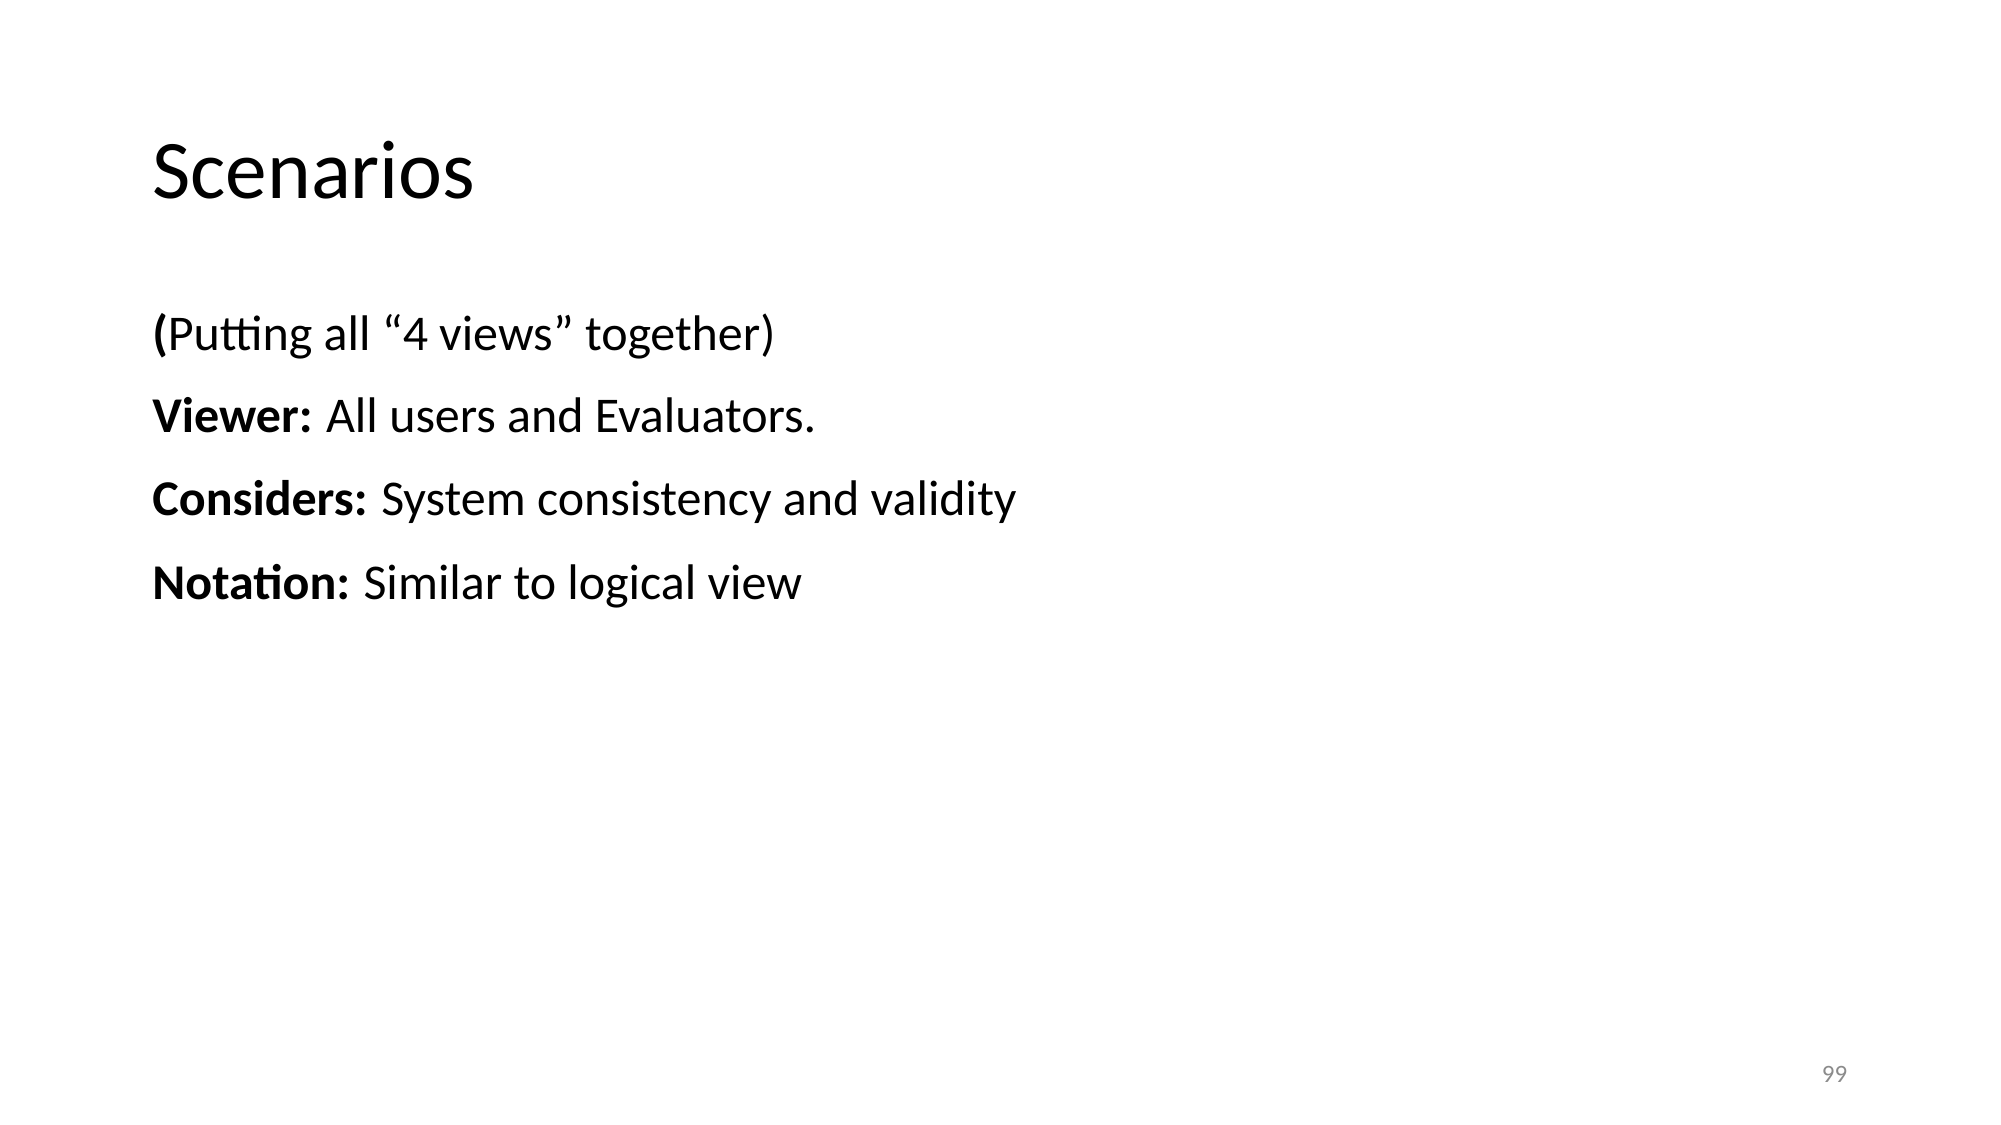

# Scenarios
(Putting all “4 views” together)
Viewer: All users and Evaluators.
Considers: System consistency and validity
Notation: Similar to logical view

99